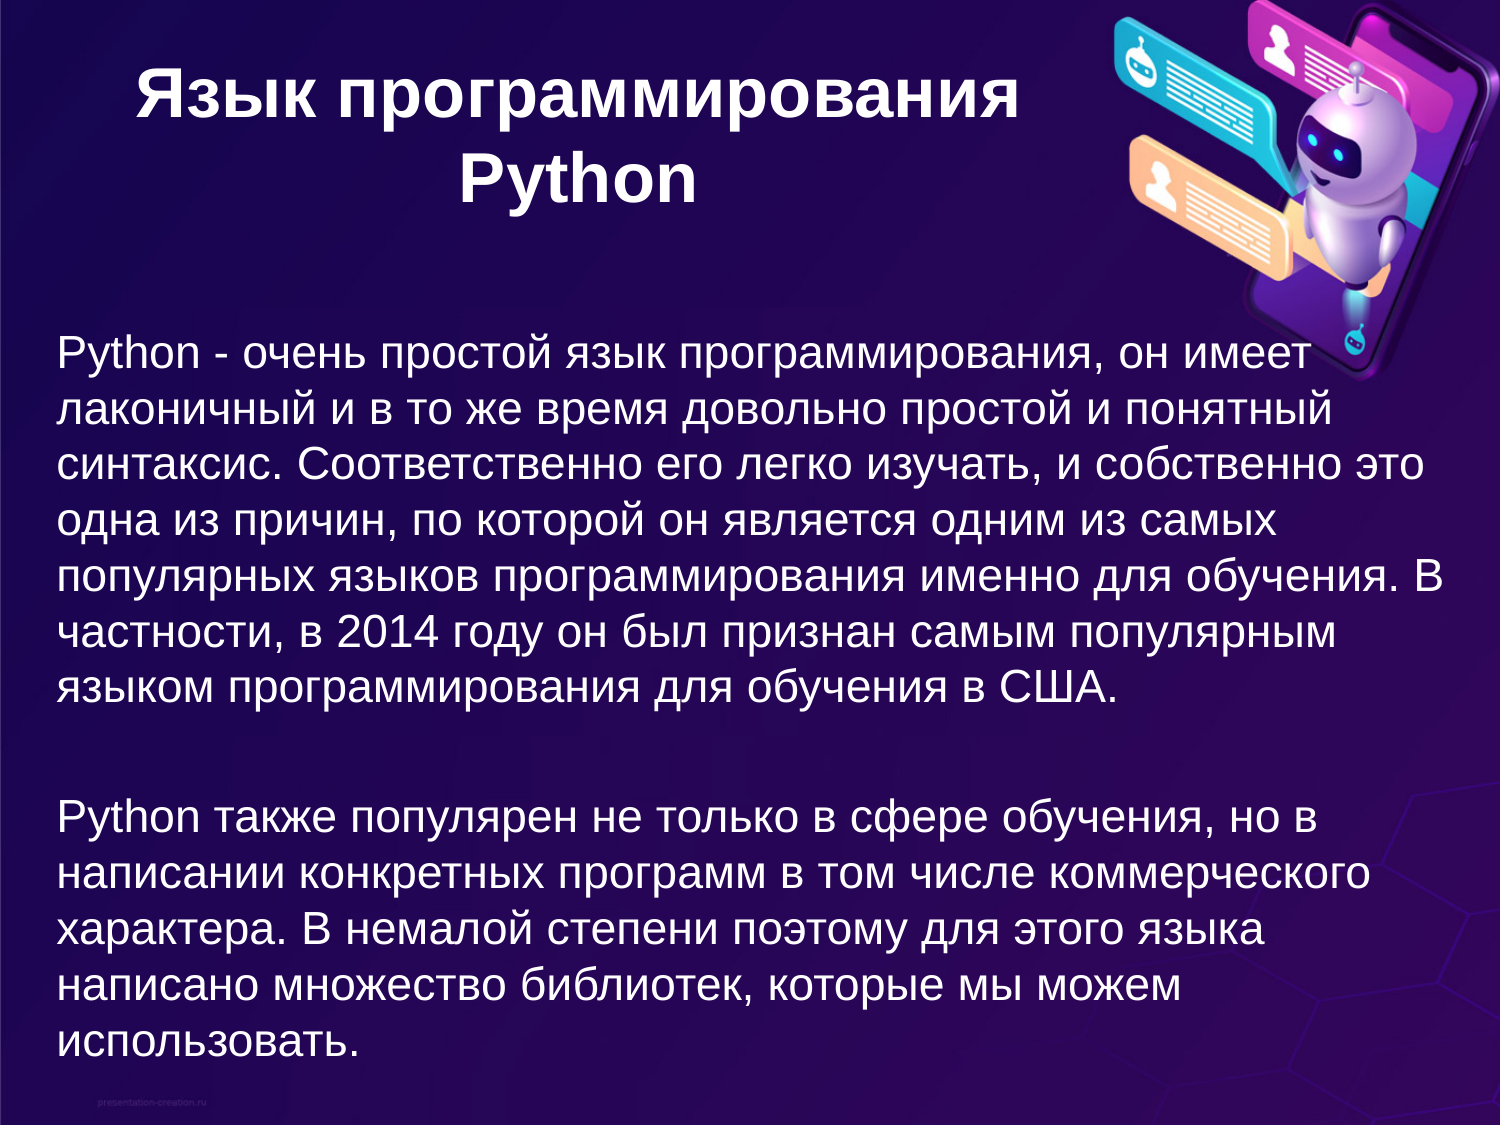

# Язык программирования Python
Python - очень простой язык программирования, он имеет лаконичный и в то же время довольно простой и понятный синтаксис. Соответственно его легко изучать, и собственно это одна из причин, по которой он является одним из самых популярных языков программирования именно для обучения. В частности, в 2014 году он был признан самым популярным языком программирования для обучения в США.

Python также популярен не только в сфере обучения, но в написании конкретных программ в том числе коммерческого характера. В немалой степени поэтому для этого языка написано множество библиотек, которые мы можем использовать.